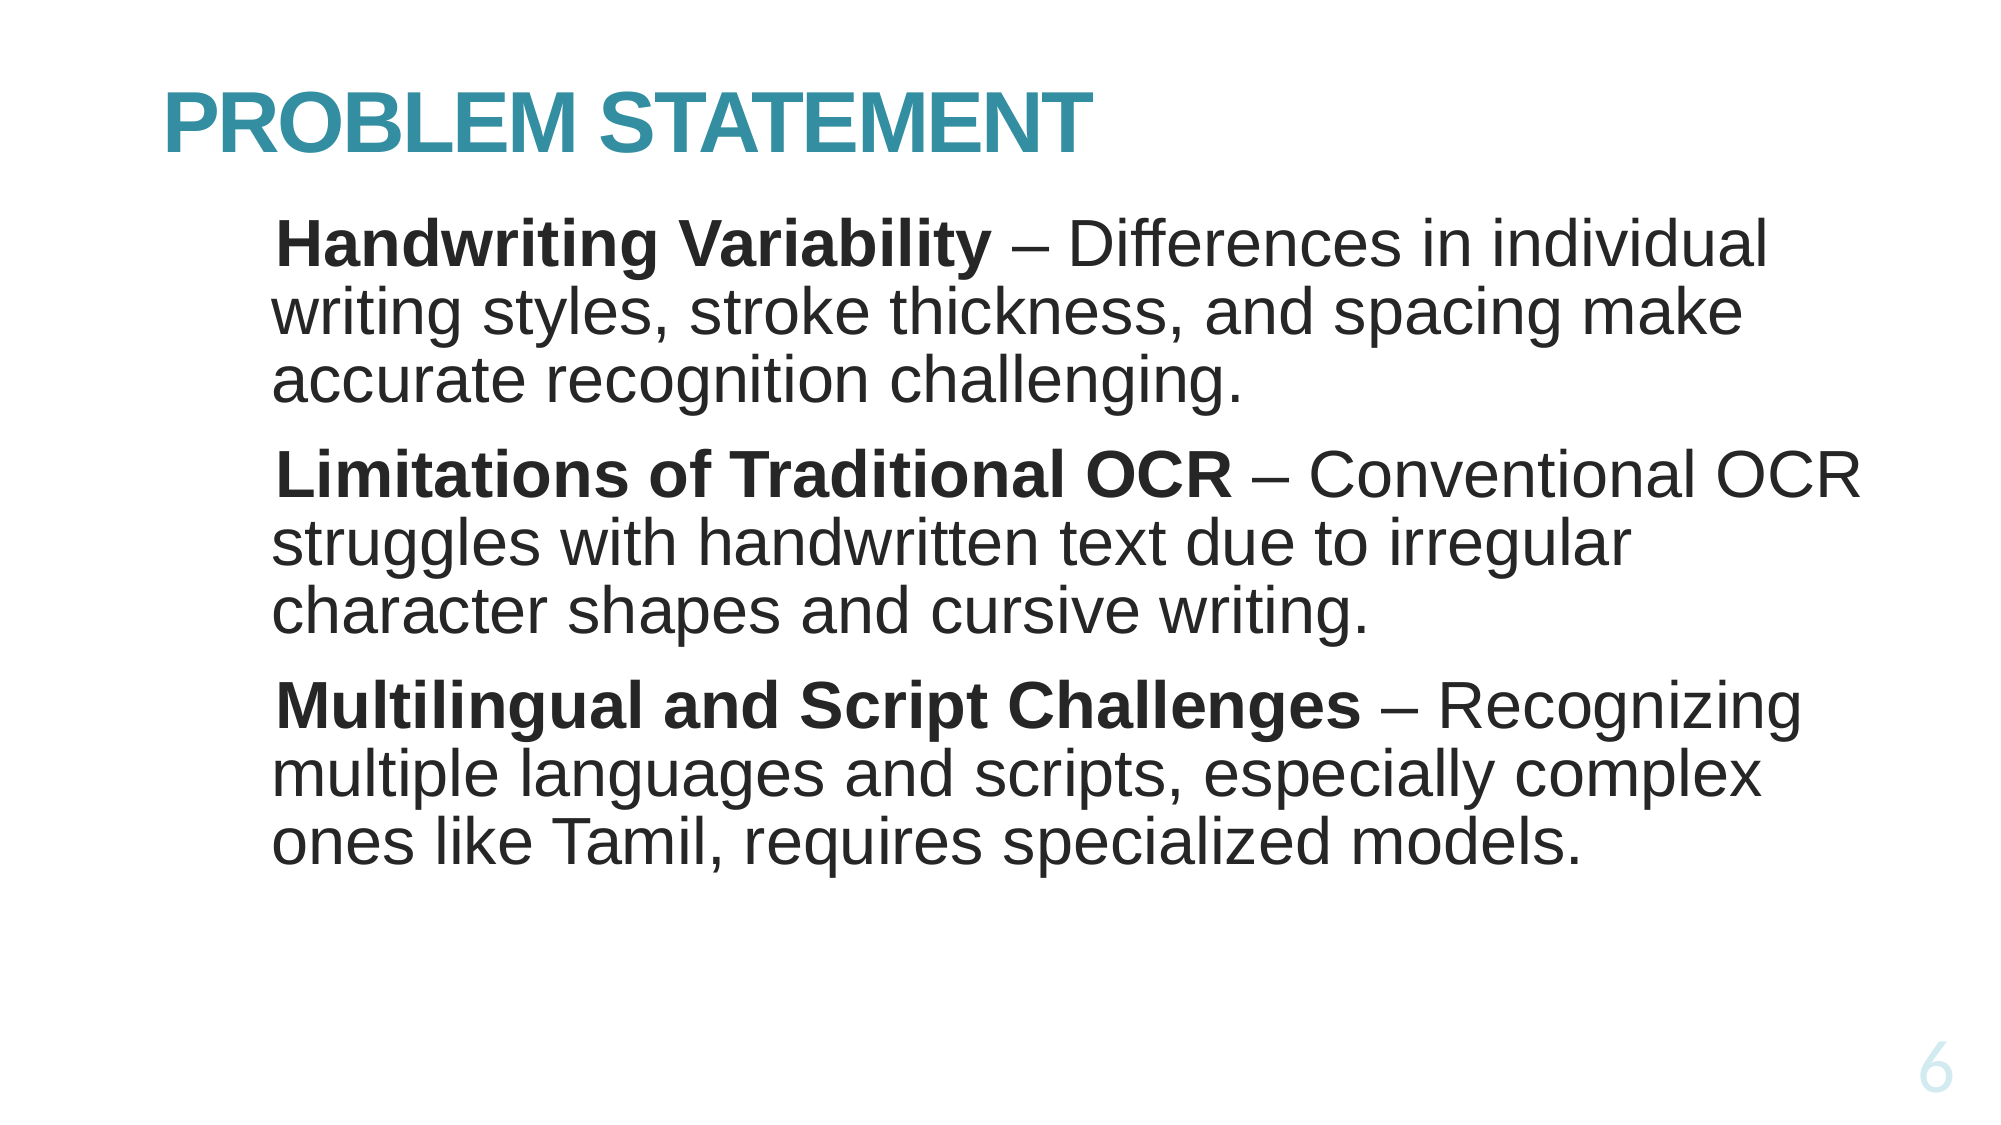

# PROBLEM STATEMENT
Handwriting Variability – Differences in individual writing styles, stroke thickness, and spacing make accurate recognition challenging.
Limitations of Traditional OCR – Conventional OCR struggles with handwritten text due to irregular character shapes and cursive writing.
Multilingual and Script Challenges – Recognizing multiple languages and scripts, especially complex ones like Tamil, requires specialized models.
6